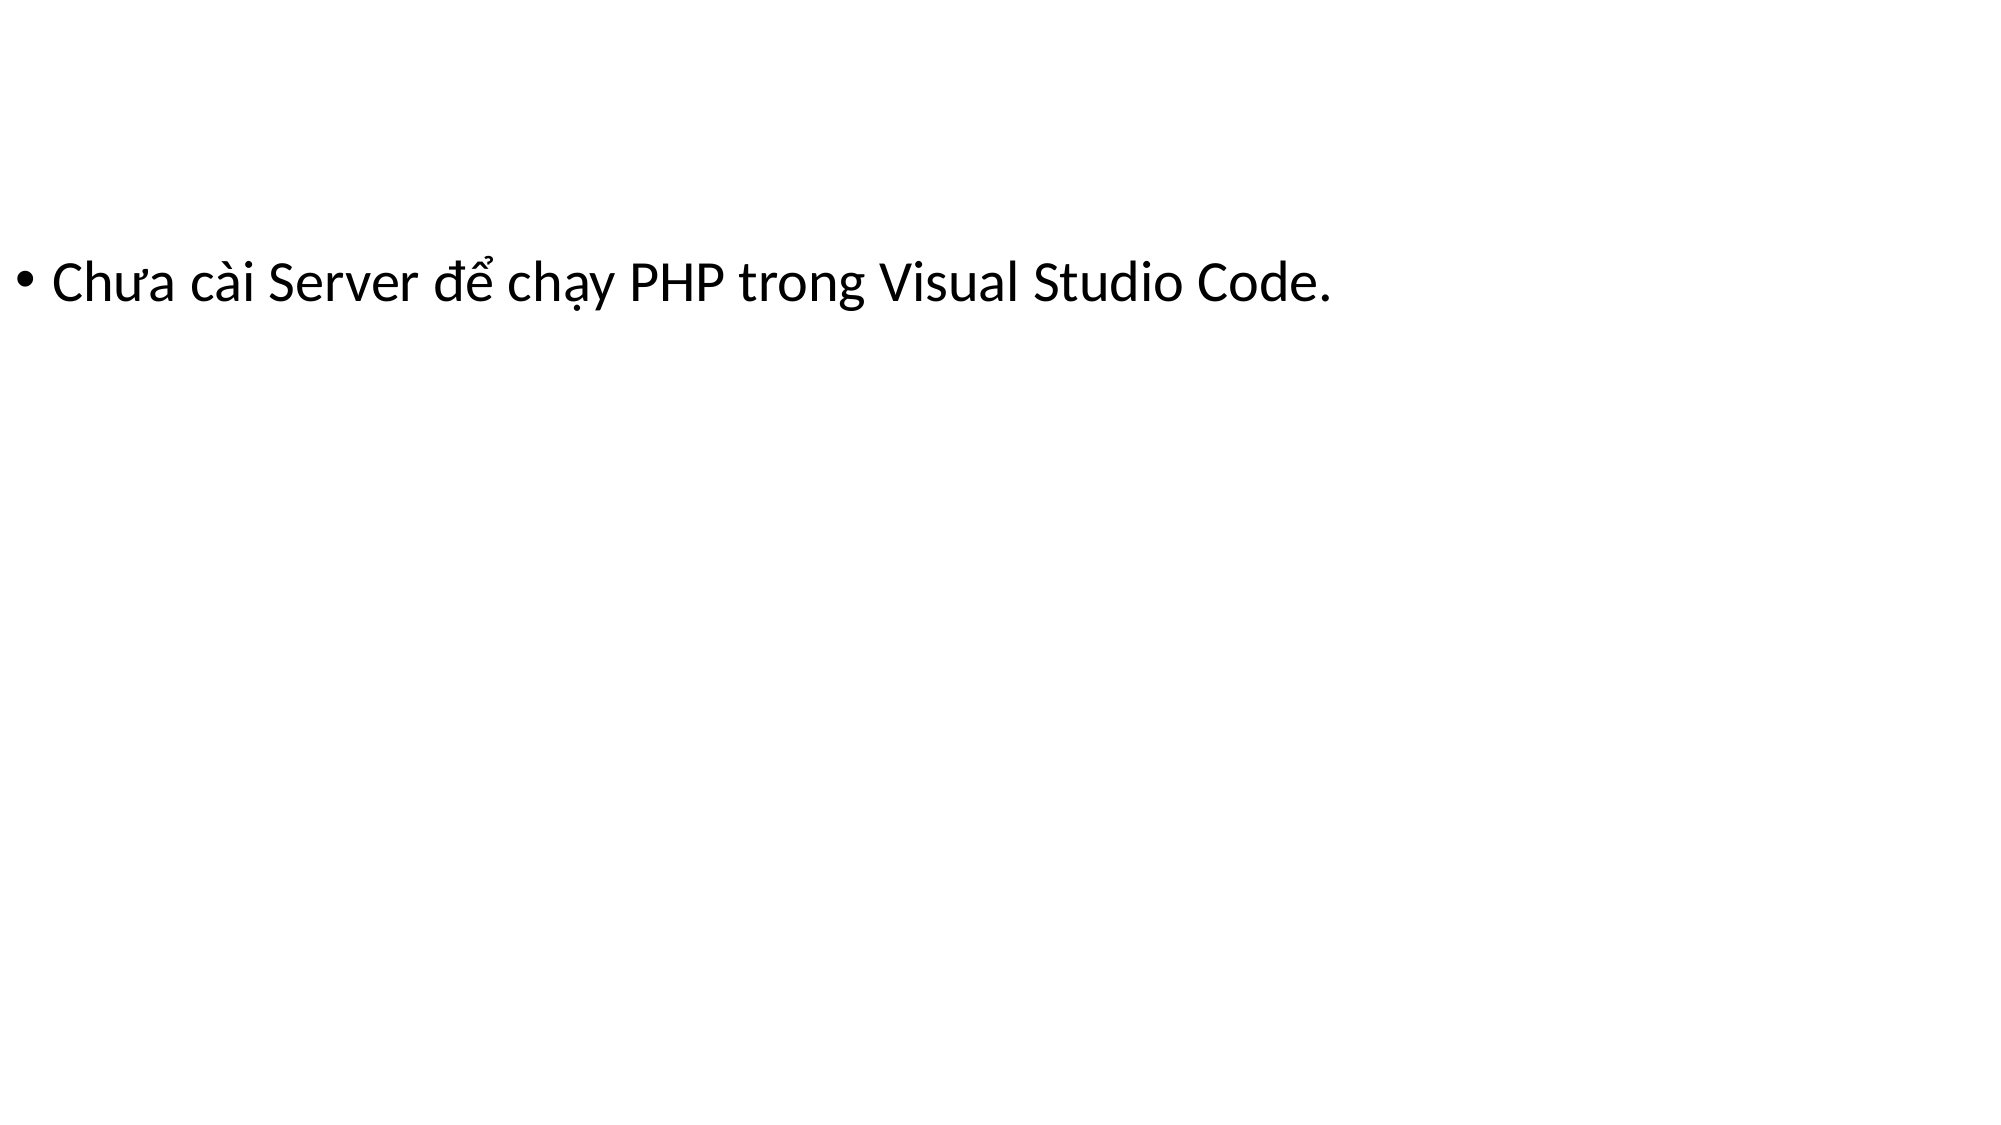

#
Chưa cài Server để chạy PHP trong Visual Studio Code.